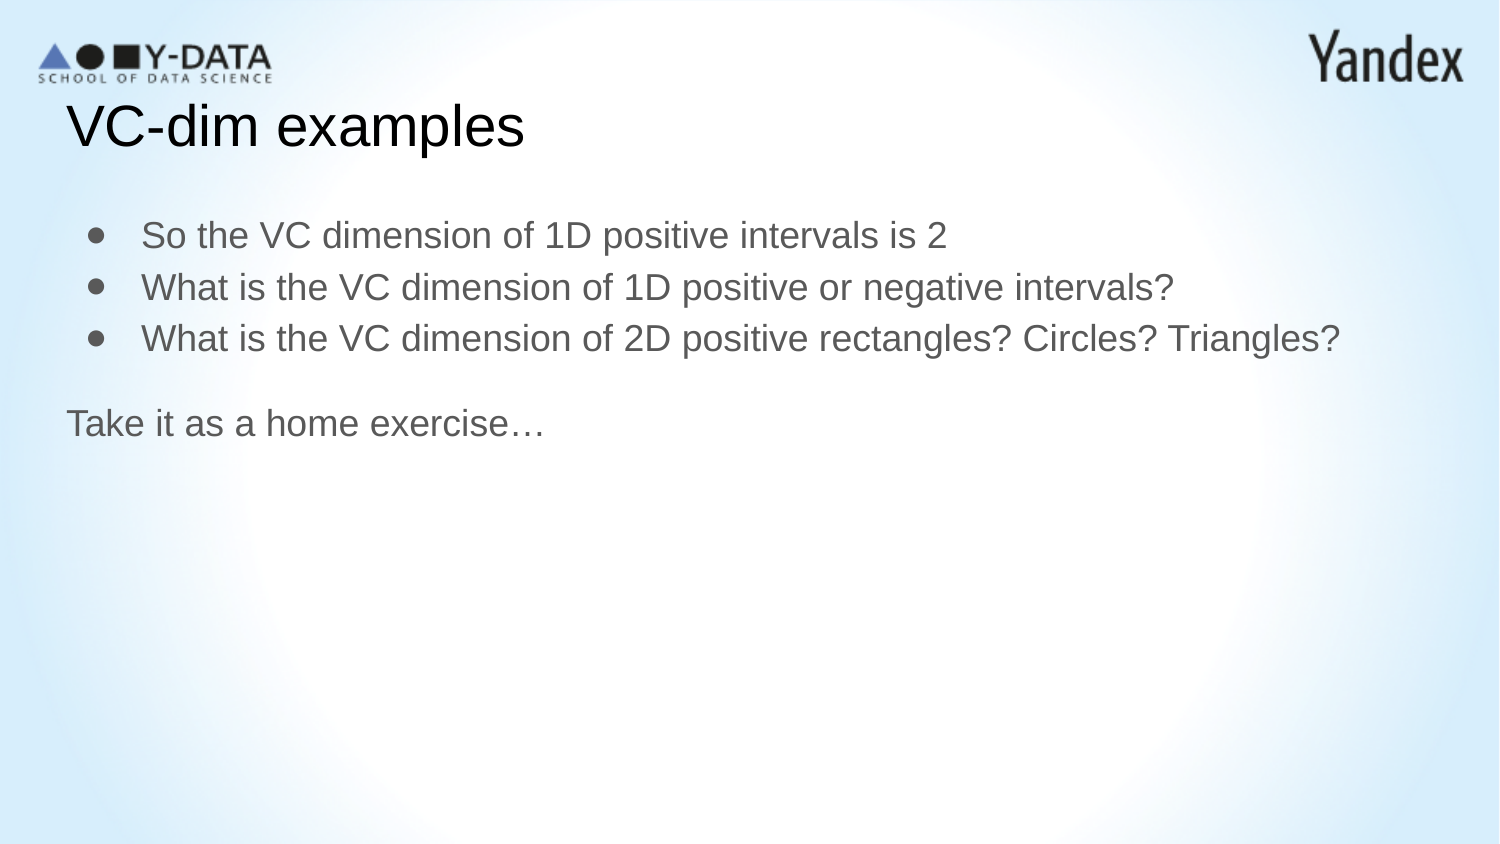

# VC-dim examples
So the VC dimension of 1D positive intervals is 2
What is the VC dimension of 1D positive or negative intervals?
What is the VC dimension of 2D positive rectangles? Circles? Triangles?
Take it as a home exercise…